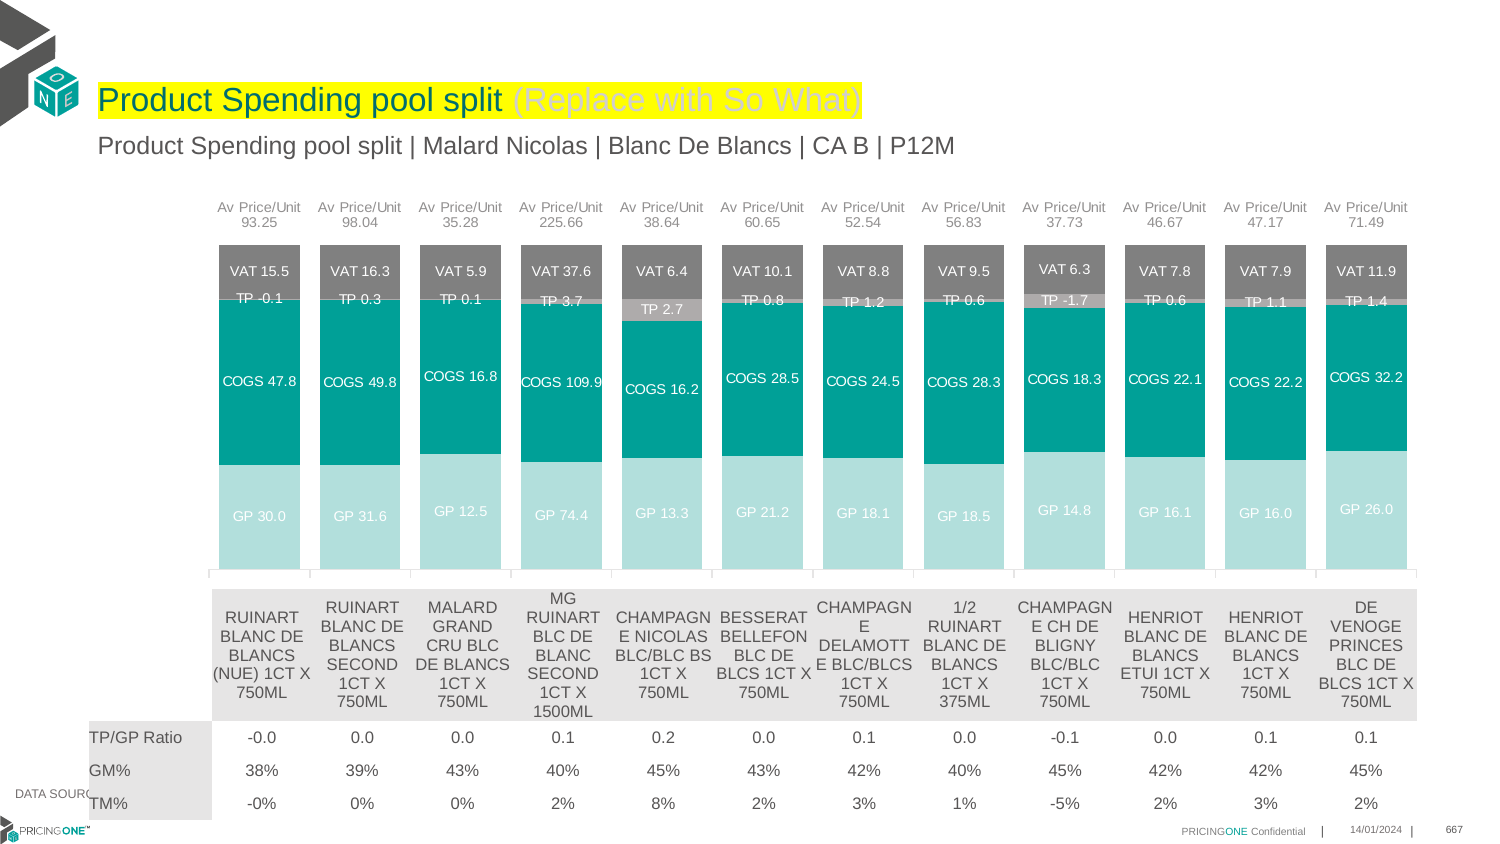

# Product Spending pool split (Replace with So What)
Product Spending pool split | Malard Nicolas | Blanc De Blancs | CA B | P12M

### Chart

| Category | GP | COGS | TP | VAT |
|---|---|---|---|---|
| Av Price/Unit 93.25 | 29.950301491795123 | 47.84284435604177 | -0.08222259240841368 | 15.5421846510857 |
| Av Price/Unit 98.04 | 31.593435300668148 | 49.80782071269487 | 0.29835423162585073 | 16.339922048997774 |
| Av Price/Unit 35.28 | 12.505677259475219 | 16.773106997084547 | 0.1250058309037847 | 5.880758017492711 |
| Av Price/Unit 225.66 | 74.37590352941176 | 109.928 | 3.7483840522875767 | 37.61045751633986 |
| Av Price/Unit 38.64 | 13.315374823196606 | 16.206 | 2.6810061291843503 | 6.440476190476187 |
| Av Price/Unit 60.65 | 21.234570845070422 | 28.53125774647888 | 0.7729038028169057 | 10.10774647887324 |
| Av Price/Unit 52.54 | 18.093381728880154 | 24.50033104125736 | 1.1865753765553322 | 8.75605762933857 |
| Av Price/Unit 56.83 | 18.462636572890027 | 28.283933503836316 | 0.6148962489343575 | 9.472293265132134 |
| Av Price/Unit 37.73 | 14.824220073664824 | 18.321259484346225 | -1.7074807857581256 | 6.287599754450579 |
| Av Price/Unit 46.67 | 16.105496551724137 | 22.148506896551723 | 0.6414706896551721 | 7.779094827586207 |
| Av Price/Unit 47.17 | 15.954066666666668 | 22.219511111111114 | 1.134549794238687 | 7.8616255144032845 |
| Av Price/Unit 71.49 | 26.04451111111111 | 32.173243961352654 | 1.3555723027375421 | 11.914653784218995 |
|  | RUINART BLANC DE BLANCS (NUE) 1CT X 750ML | RUINART BLANC DE BLANCS SECOND 1CT X 750ML | MALARD GRAND CRU BLC DE BLANCS 1CT X 750ML | MG RUINART BLC DE BLANC SECOND 1CT X 1500ML | CHAMPAGNE NICOLAS BLC/BLC BS 1CT X 750ML | BESSERAT BELLEFON BLC DE BLCS 1CT X 750ML | CHAMPAGNE DELAMOTTE BLC/BLCS 1CT X 750ML | 1/2 RUINART BLANC DE BLANCS 1CT X 375ML | CHAMPAGNE CH DE BLIGNY BLC/BLC 1CT X 750ML | HENRIOT BLANC DE BLANCS ETUI 1CT X 750ML | HENRIOT BLANC DE BLANCS 1CT X 750ML | DE VENOGE PRINCES BLC DE BLCS 1CT X 750ML |
| --- | --- | --- | --- | --- | --- | --- | --- | --- | --- | --- | --- | --- |
| TP/GP Ratio | -0.0 | 0.0 | 0.0 | 0.1 | 0.2 | 0.0 | 0.1 | 0.0 | -0.1 | 0.0 | 0.1 | 0.1 |
| GM% | 38% | 39% | 43% | 40% | 45% | 43% | 42% | 40% | 45% | 42% | 42% | 45% |
| TM% | -0% | 0% | 0% | 2% | 8% | 2% | 3% | 1% | -5% | 2% | 3% | 2% |
DATA SOURCE: Client P&L

14/01/2024
667